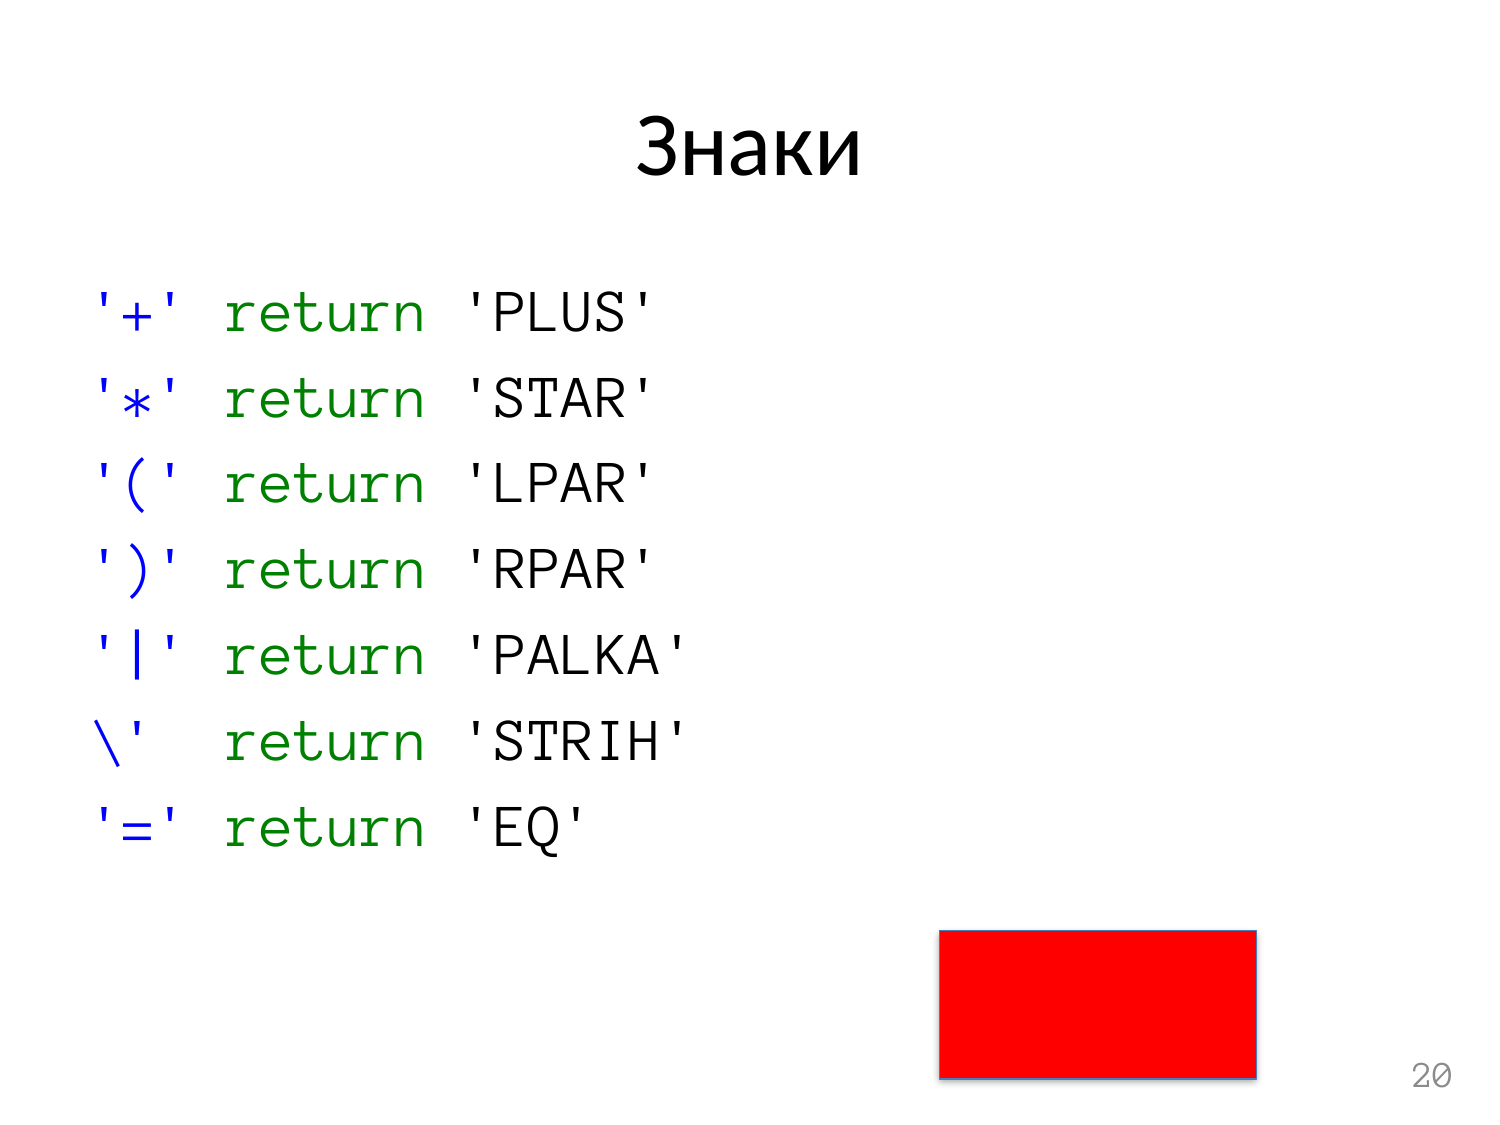

# Знаки
'+'						return 'PLUS'
'*'						return 'STAR'
'('						return 'LPAR'
')'						return 'RPAR'
'|'						return 'PALKA'
\'							return 'STRIH'
'='						return 'EQ'

20